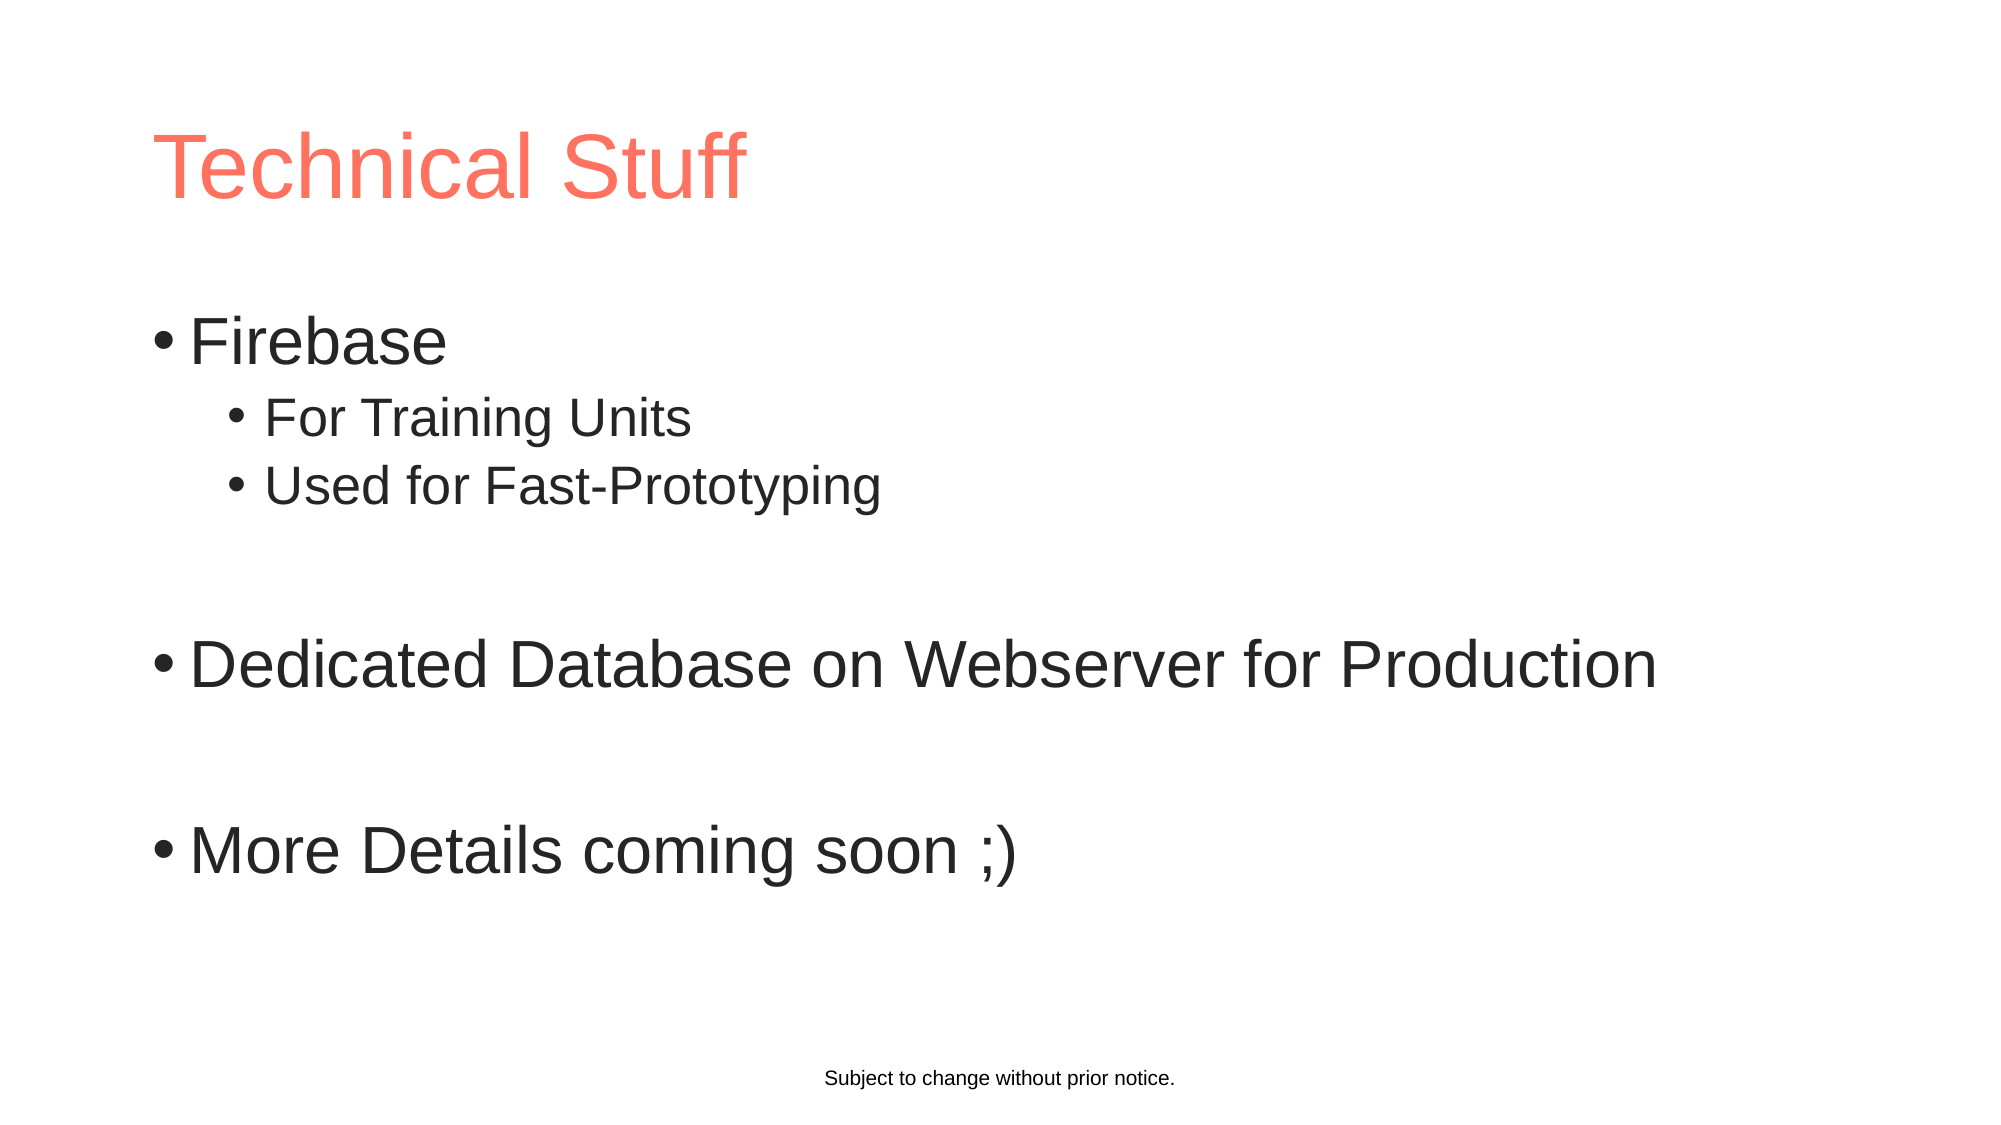

# Technical Stuff
Firebase
For Training Units
Used for Fast-Prototyping

Dedicated Database on Webserver for Production

More Details coming soon ;)

Subject to change without prior notice.